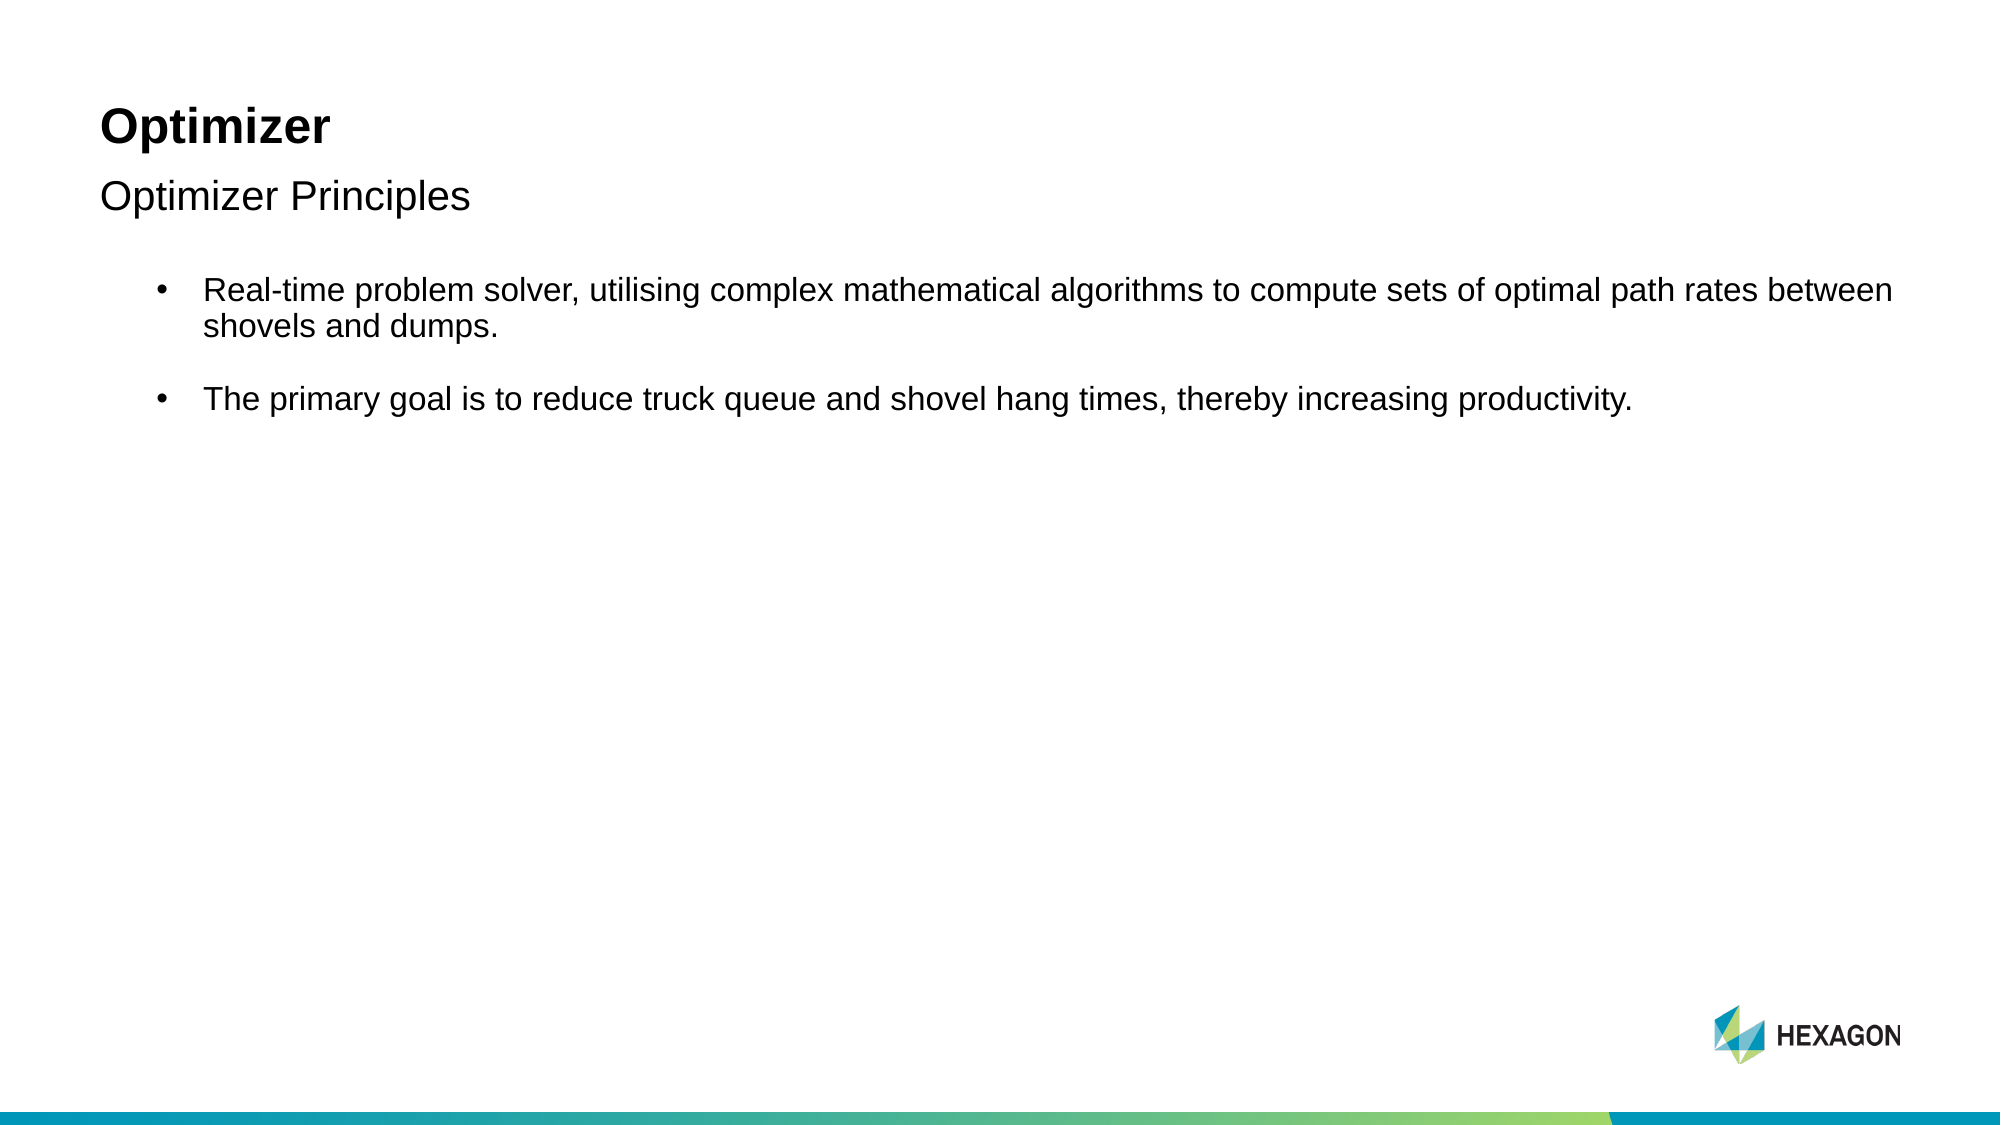

# Optimizer
Optimizer Principles
Real-time problem solver, utilising complex mathematical algorithms to compute sets of optimal path rates between shovels and dumps.
The primary goal is to reduce truck queue and shovel hang times, thereby increasing productivity.